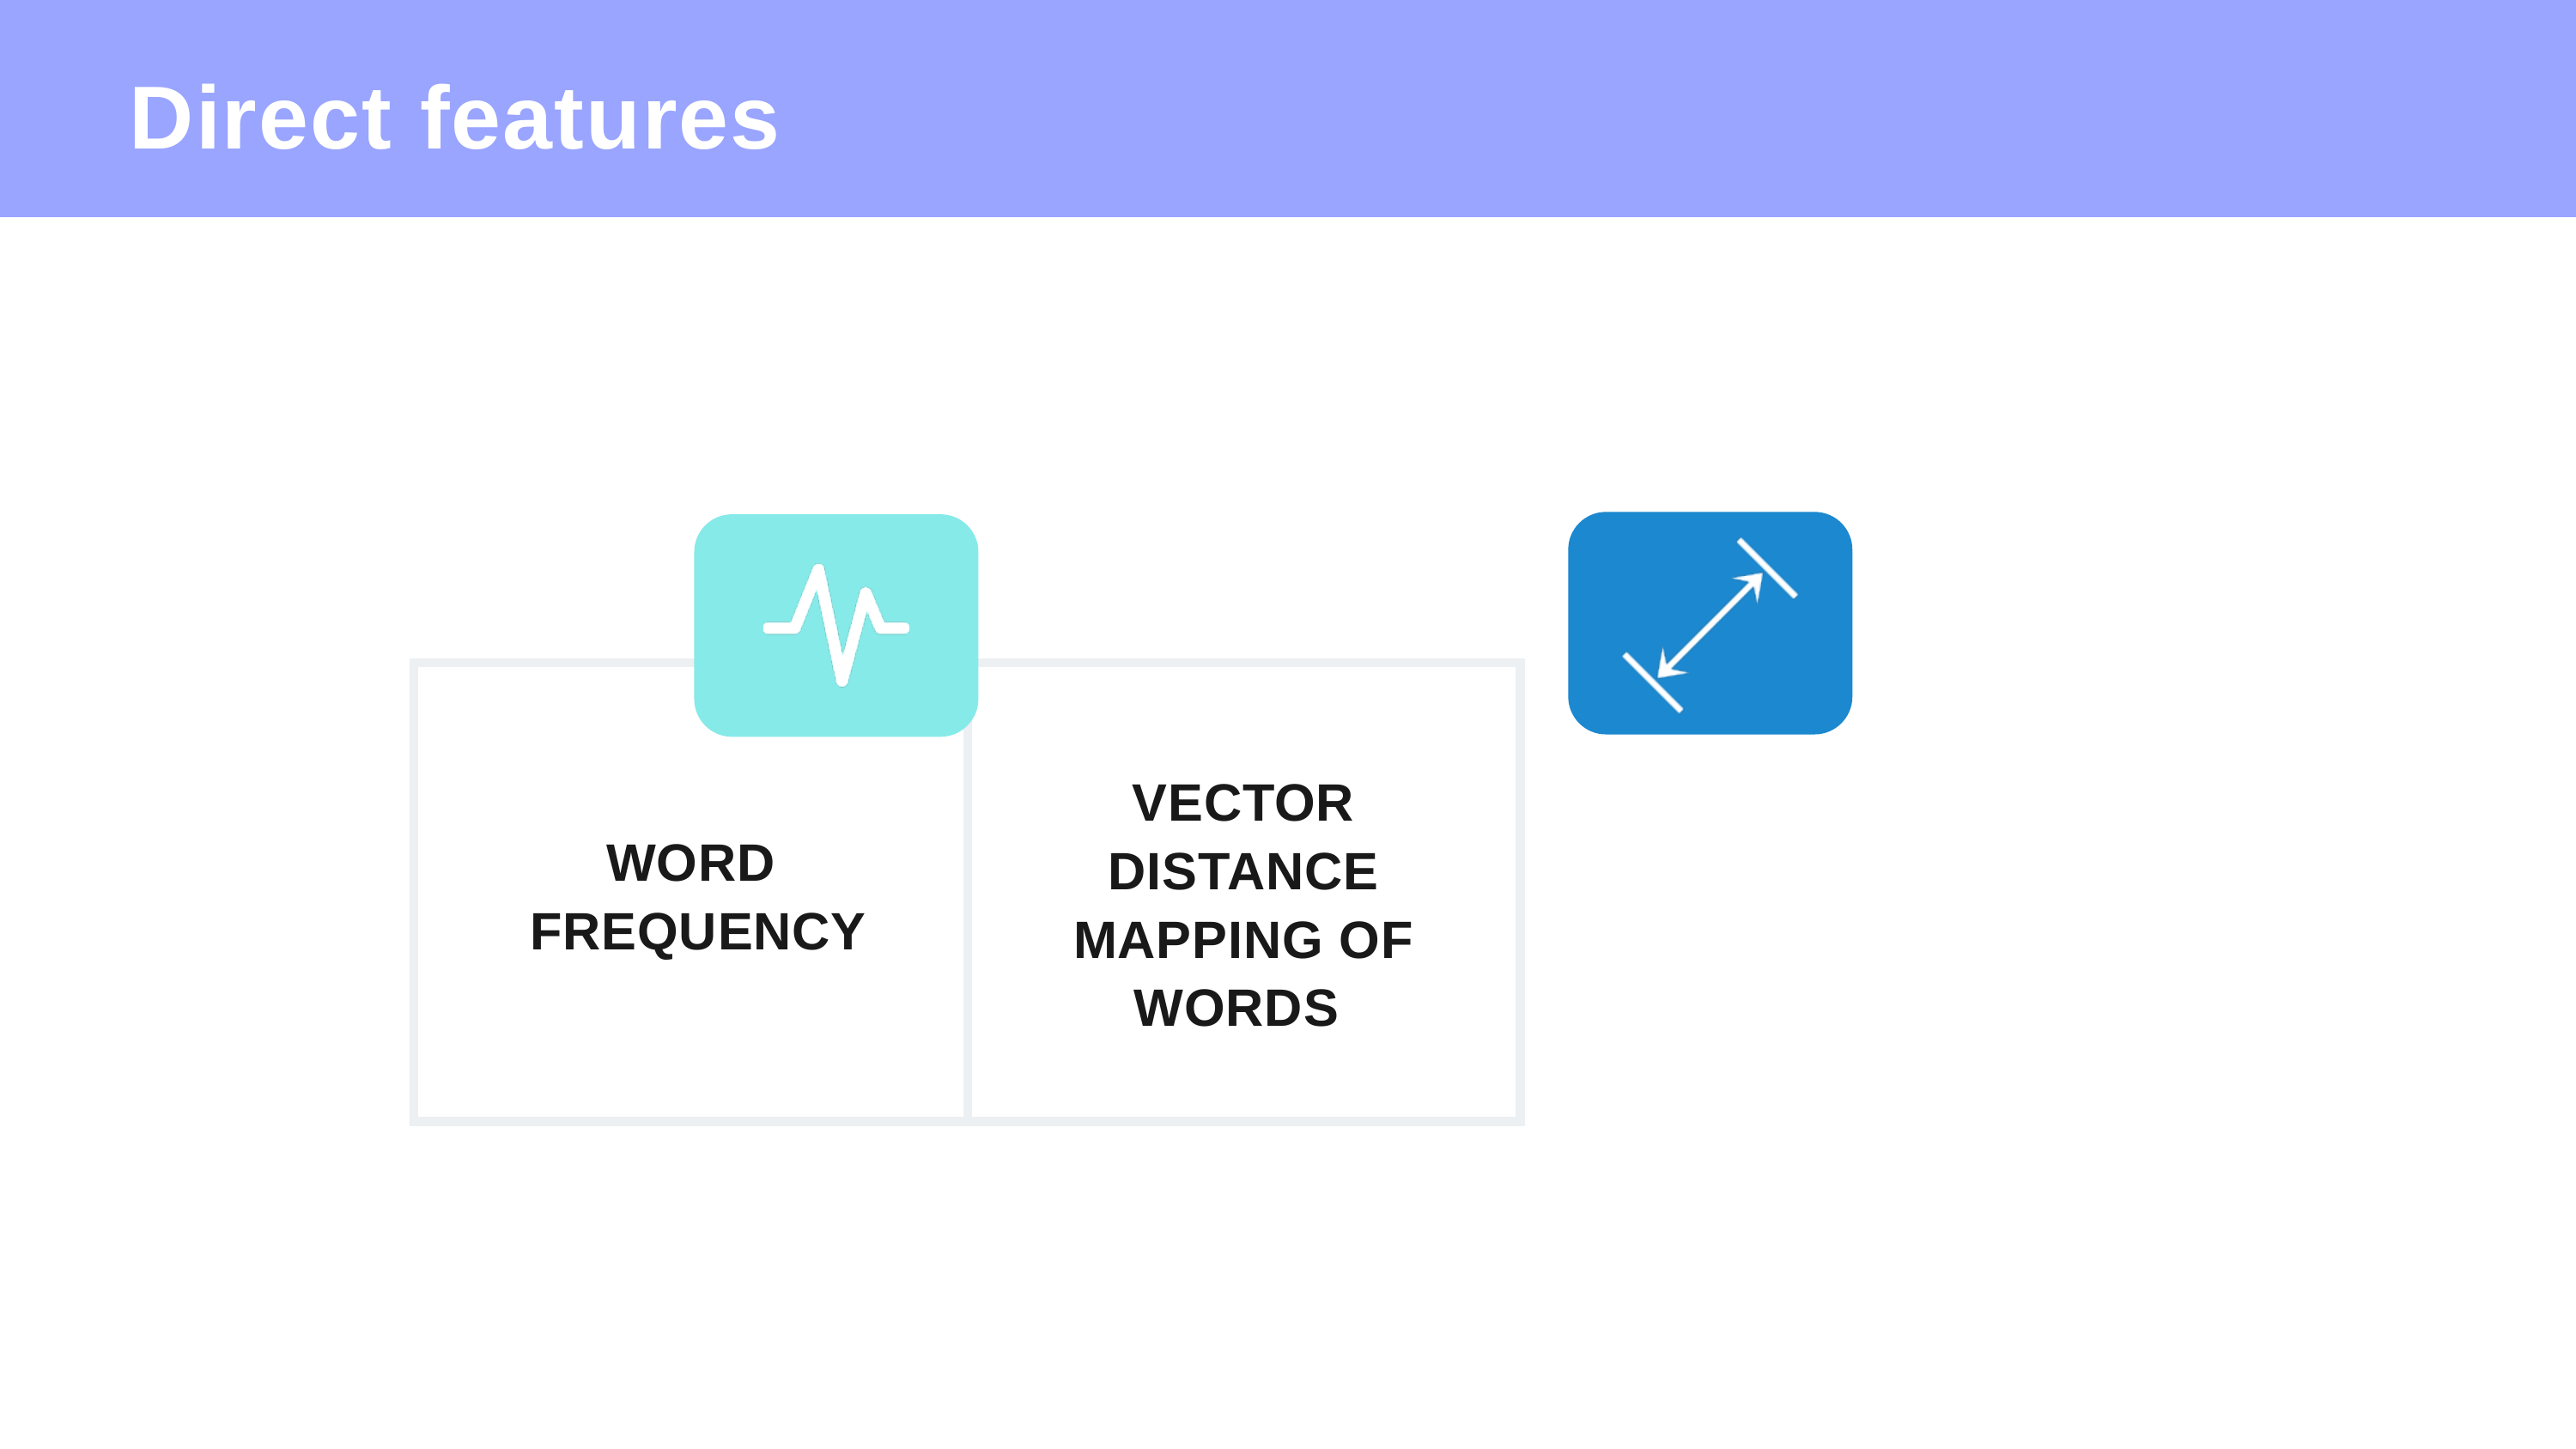

Direct features

| WORD FREQUENCY | VECTOR DISTANCE MAPPING OF WORDS |
| --- | --- |
| WORD FREQUENCY | VECTOR DISTANCE MAPPING OF WORDS |